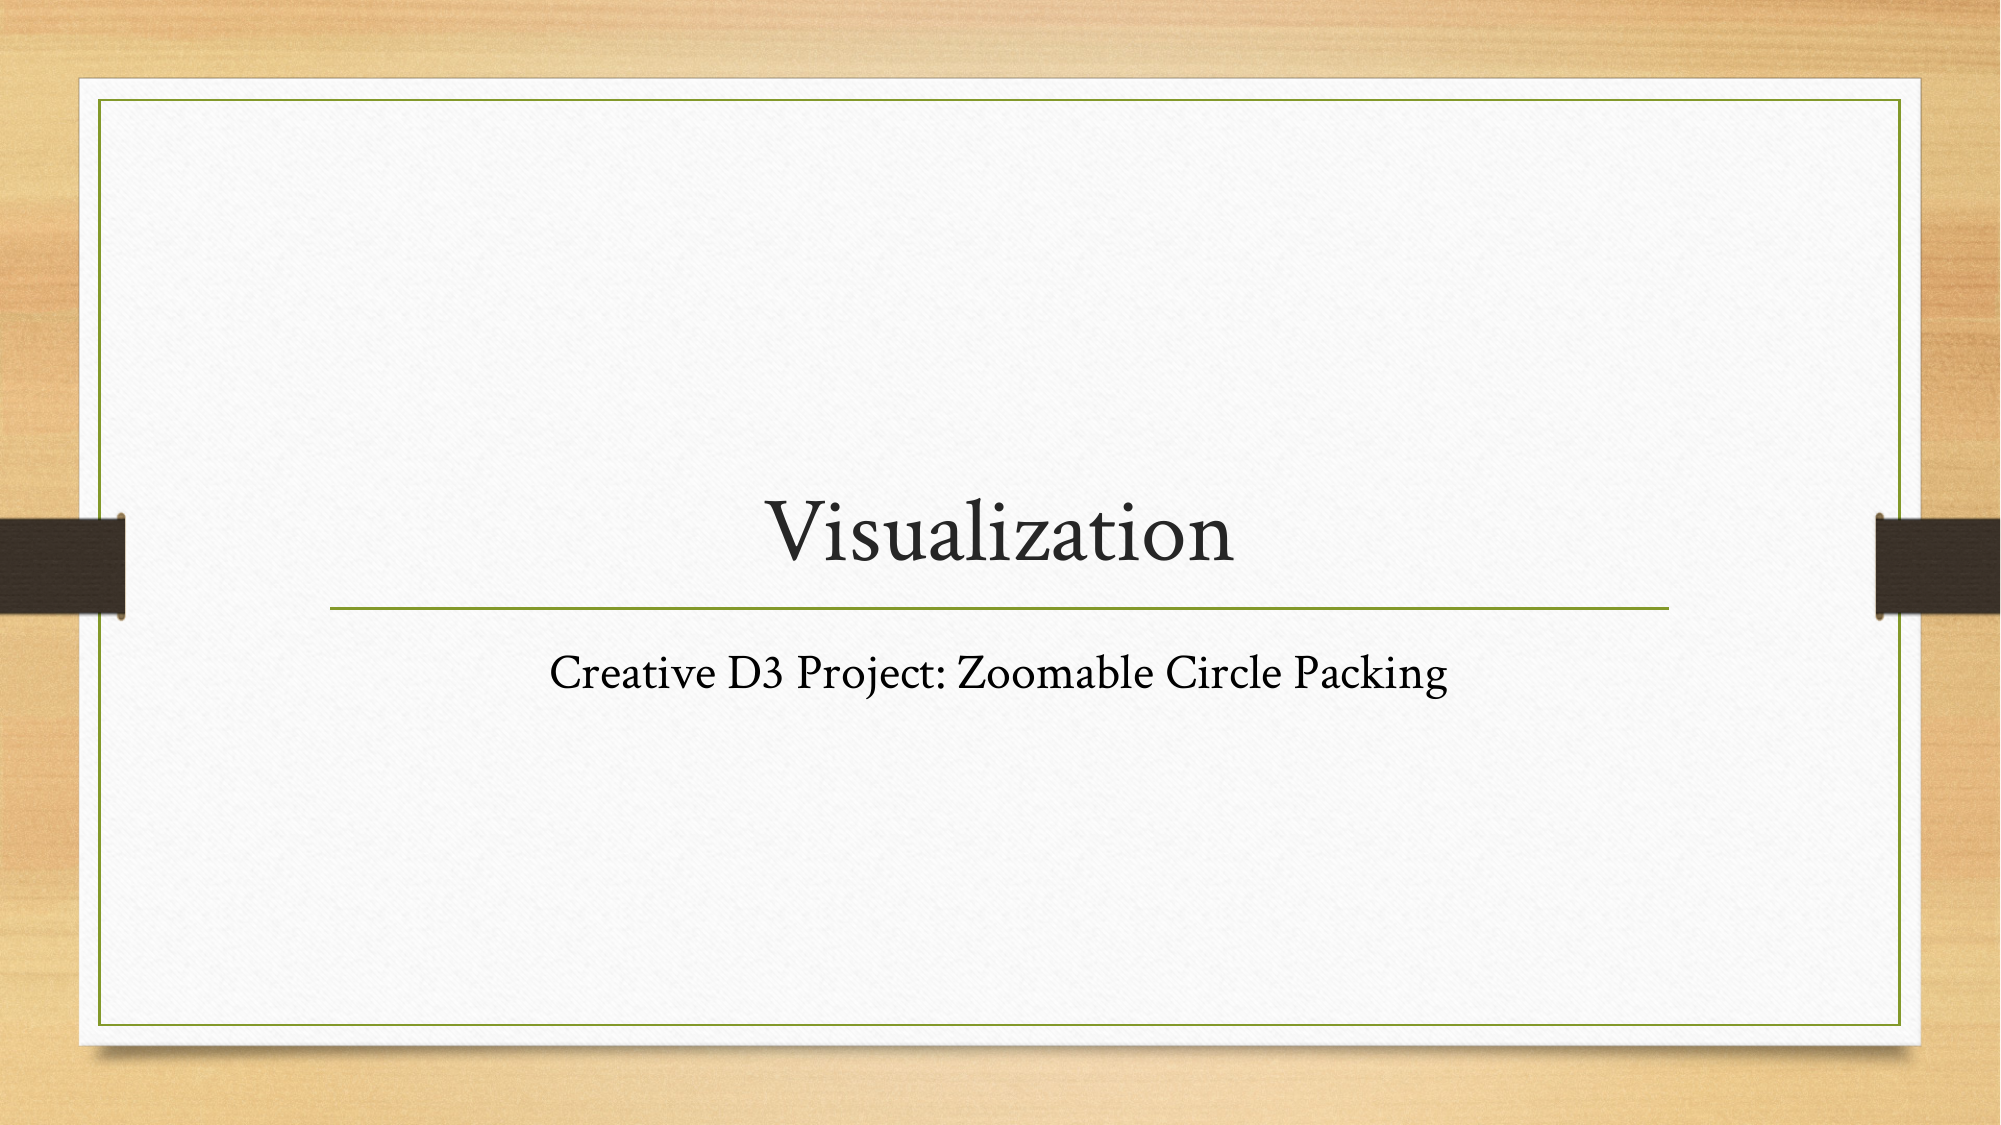

# Visualization
Creative D3 Project: Zoomable Circle Packing